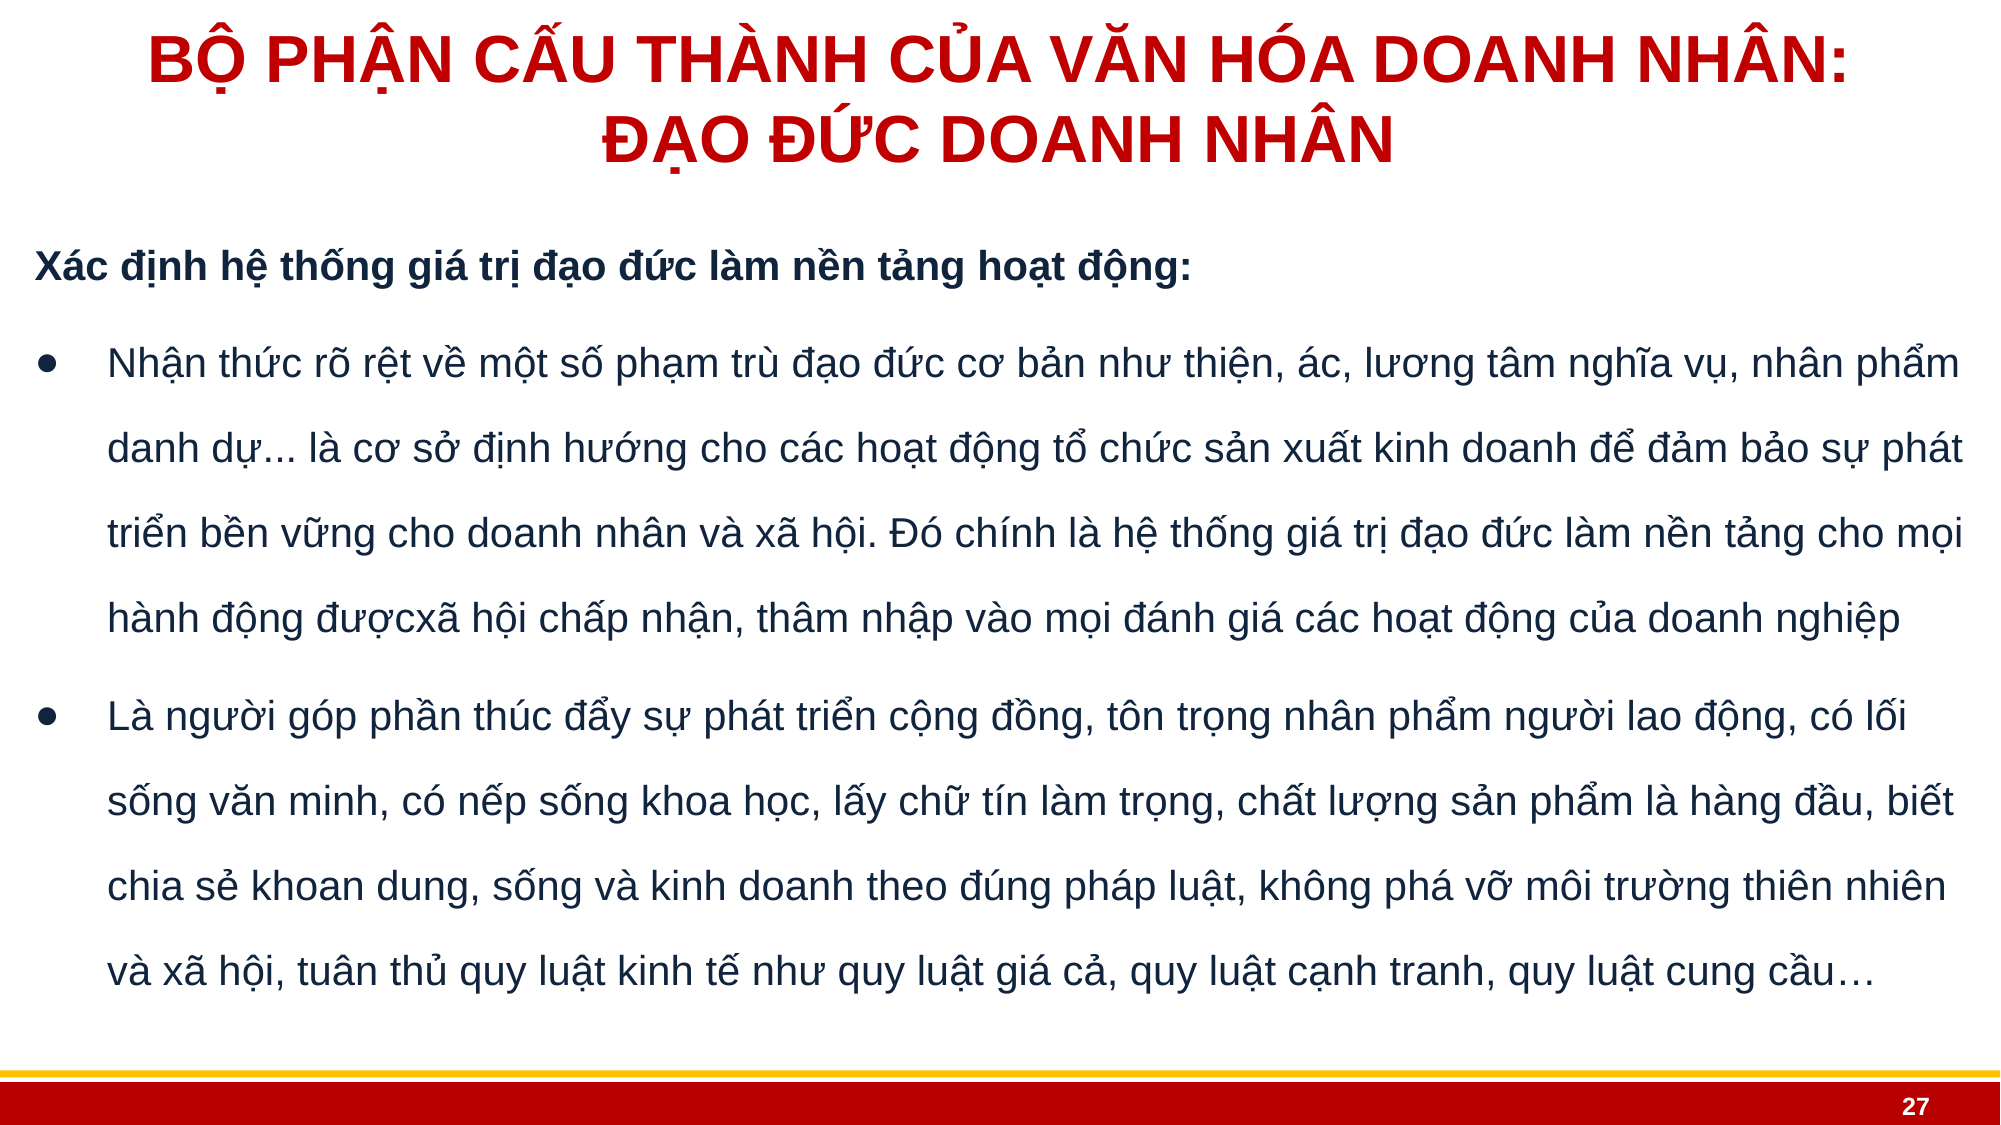

# BỘ PHẬN CẤU THÀNH CỦA VĂN HÓA DOANH NHÂN: ĐẠO ĐỨC DOANH NHÂN
Xác định hệ thống giá trị đạo đức làm nền tảng hoạt động:
Nhận thức rõ rệt về một số phạm trù đạo đức cơ bản như thiện, ác, lương tâm nghĩa vụ, nhân phẩm danh dự... là cơ sở định hướng cho các hoạt động tổ chức sản xuất kinh doanh để đảm bảo sự phát triển bền vững cho doanh nhân và xã hội. Đó chính là hệ thống giá trị đạo đức làm nền tảng cho mọi hành động đượcxã hội chấp nhận, thâm nhập vào mọi đánh giá các hoạt động của doanh nghiệp
Là người góp phần thúc đẩy sự phát triển cộng đồng, tôn trọng nhân phẩm người lao động, có lối sống văn minh, có nếp sống khoa học, lấy chữ tín làm trọng, chất lượng sản phẩm là hàng đầu, biết chia sẻ khoan dung, sống và kinh doanh theo đúng pháp luật, không phá vỡ môi trường thiên nhiên và xã hội, tuân thủ quy luật kinh tế như quy luật giá cả, quy luật cạnh tranh, quy luật cung cầu…

27